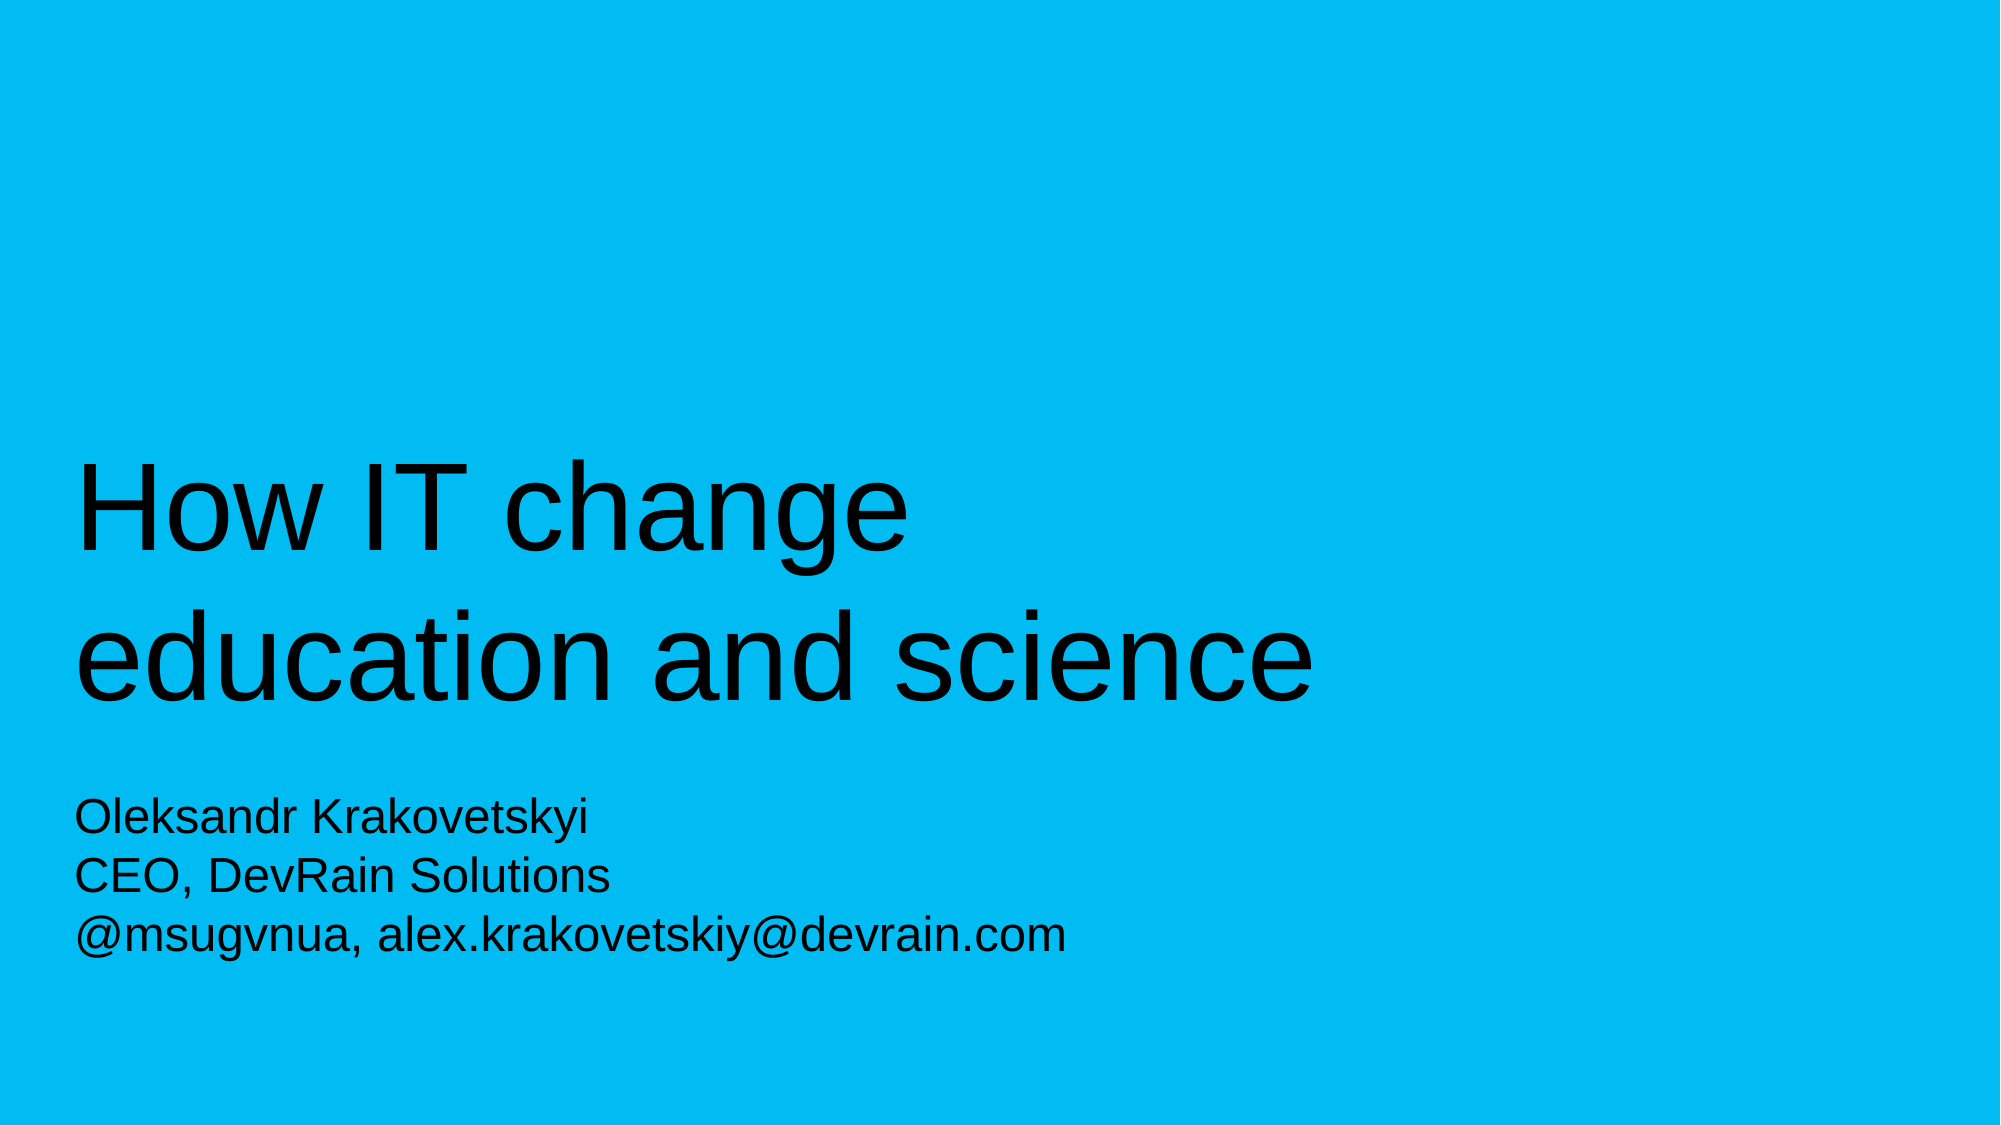

# How IT change education and science Oleksandr Krakovetskyi CEO, DevRain Solutions @msugvnua, alex.krakovetskiy@devrain.com